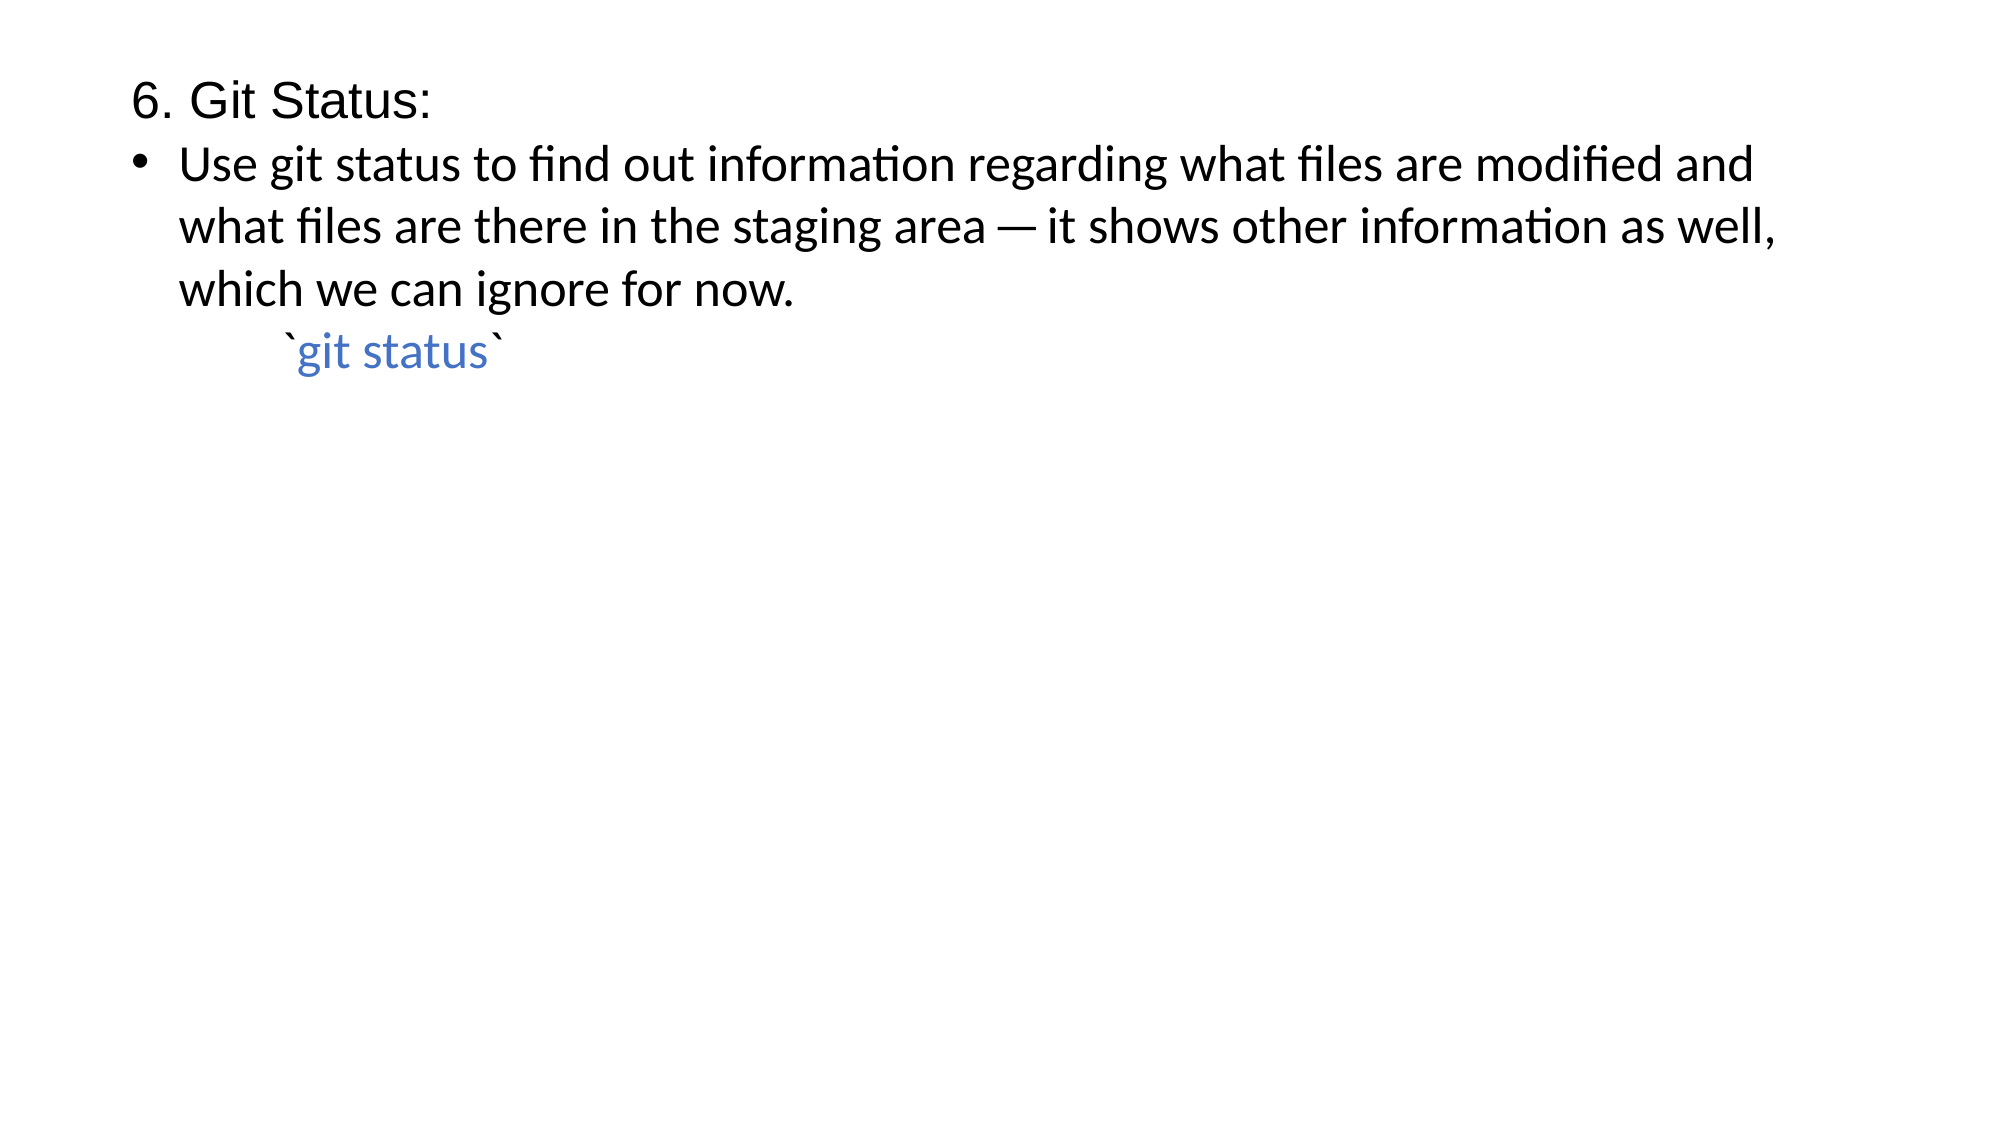

6. Git Status:
Use git status to find out information regarding what files are modified and what files are there in the staging area — it shows other information as well, which we can ignore for now.
	`git status`